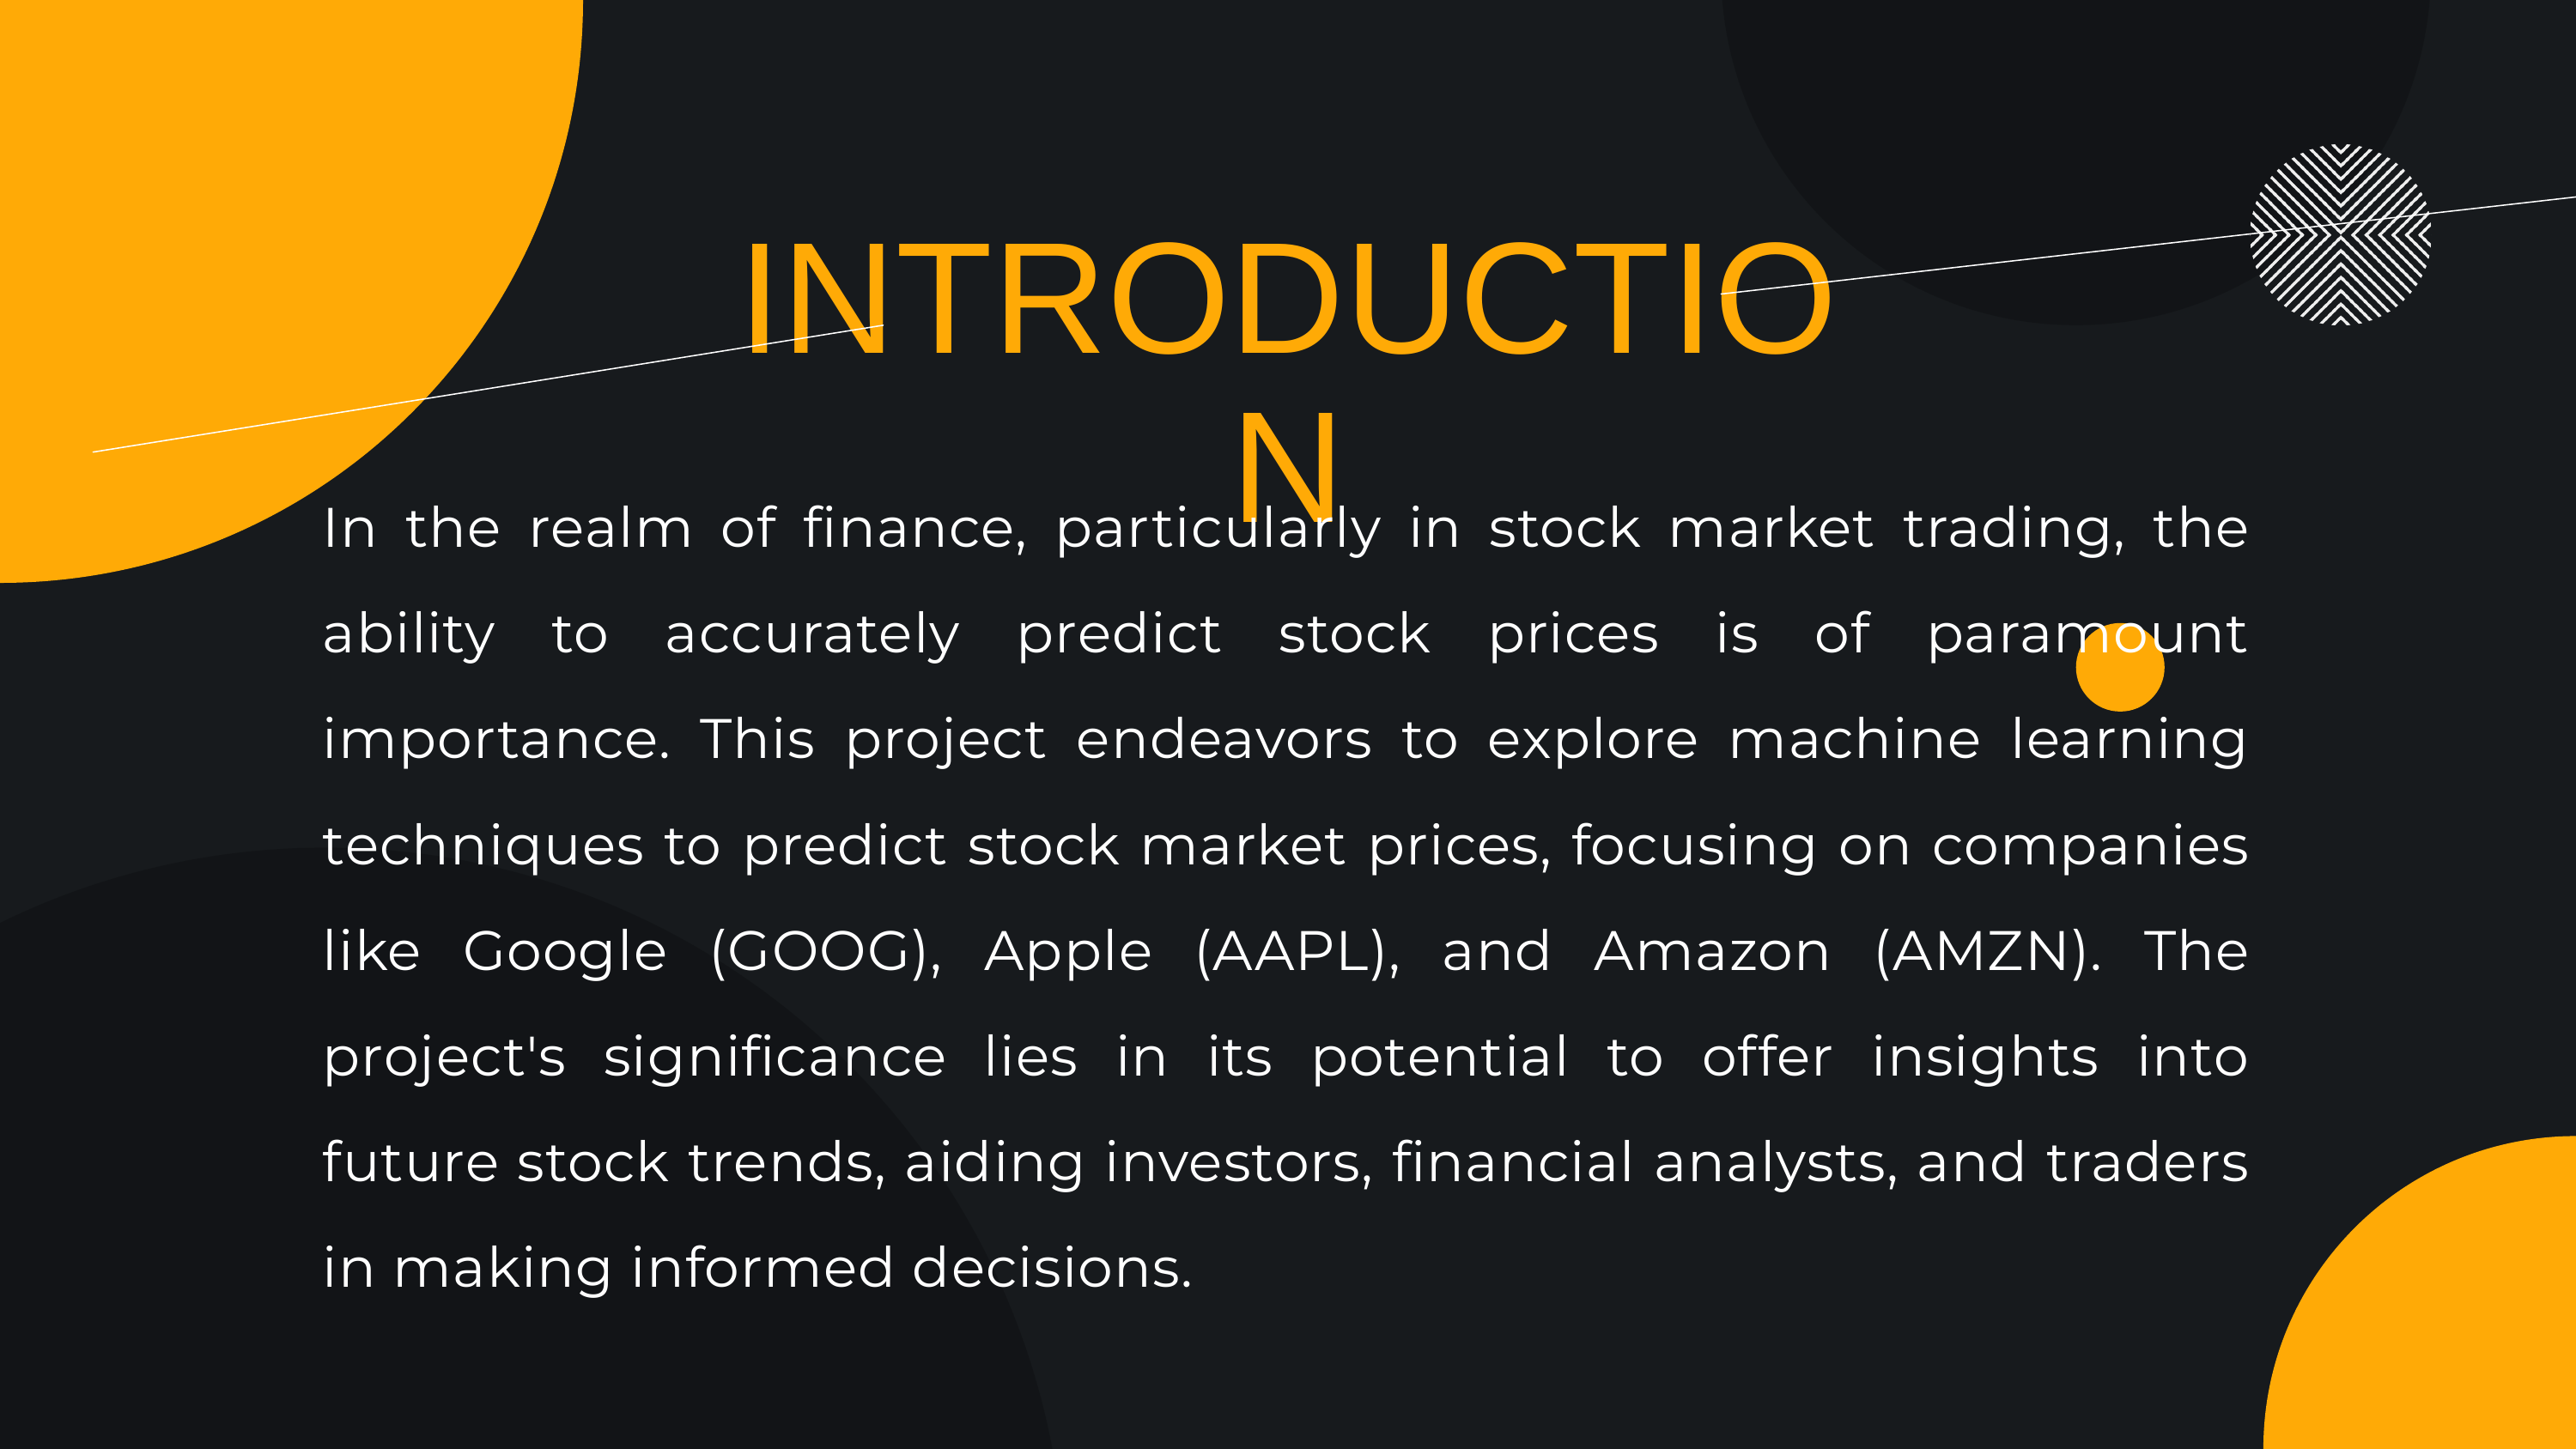

INTRODUCTION

In the realm of finance, particularly in stock market trading, the ability to accurately predict stock prices is of paramount importance. This project endeavors to explore machine learning techniques to predict stock market prices, focusing on companies like Google (GOOG), Apple (AAPL), and Amazon (AMZN). The project's significance lies in its potential to offer insights into future stock trends, aiding investors, financial analysts, and traders in making informed decisions.